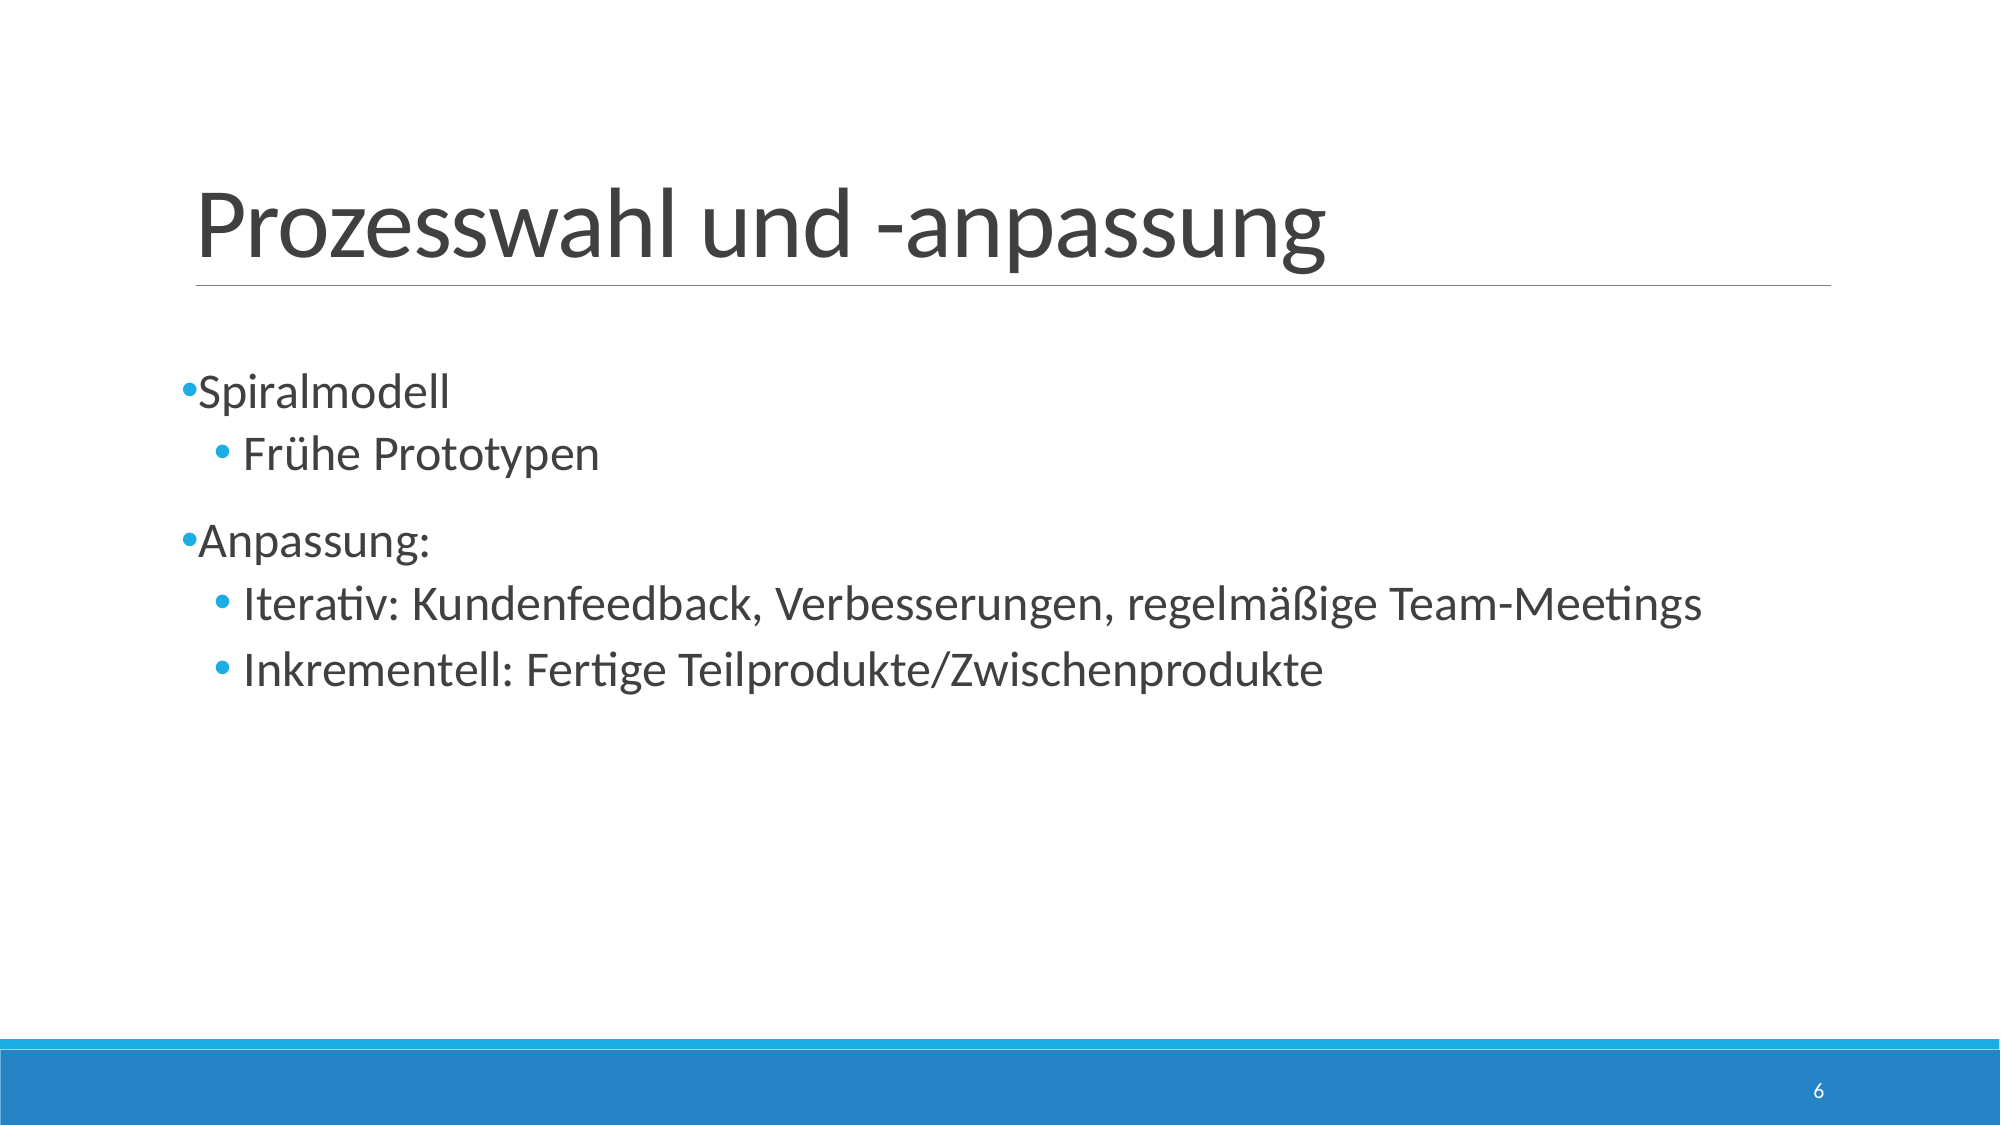

# Prozesswahl und -anpassung
Spiralmodell
Frühe Prototypen
Anpassung:
Iterativ: Kundenfeedback, Verbesserungen, regelmäßige Team-Meetings
Inkrementell: Fertige Teilprodukte/Zwischenprodukte
6